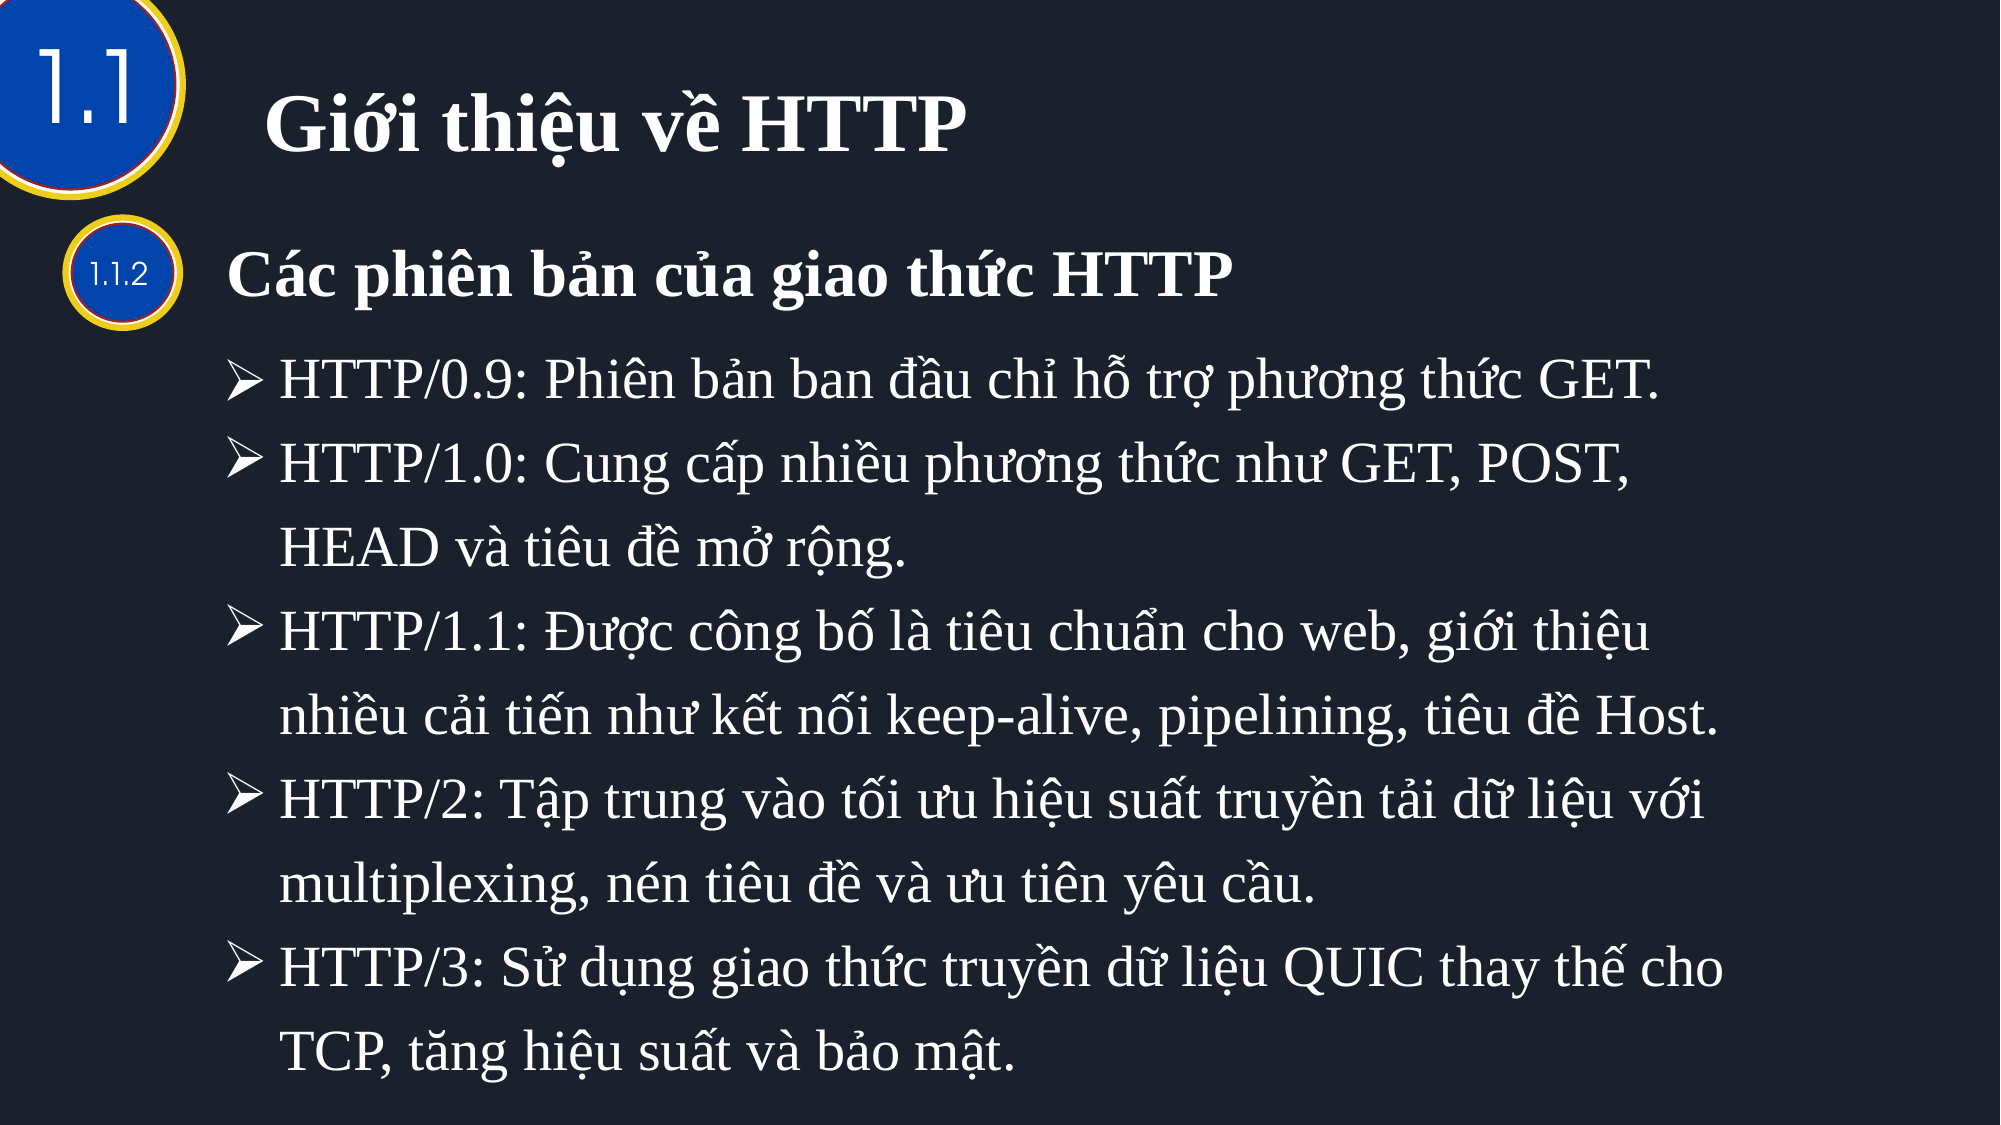

1

1.1
Giới thiệu về HTTP

Các phiên bản của giao thức HTTP

1.1.2
HTTP/0.9: Phiên bản ban đầu chỉ hỗ trợ phương thức GET.
HTTP/1.0: Cung cấp nhiều phương thức như GET, POST, HEAD và tiêu đề mở rộng.
HTTP/1.1: Được công bố là tiêu chuẩn cho web, giới thiệu nhiều cải tiến như kết nối keep-alive, pipelining, tiêu đề Host.
HTTP/2: Tập trung vào tối ưu hiệu suất truyền tải dữ liệu với multiplexing, nén tiêu đề và ưu tiên yêu cầu.
HTTP/3: Sử dụng giao thức truyền dữ liệu QUIC thay thế cho TCP, tăng hiệu suất và bảo mật.